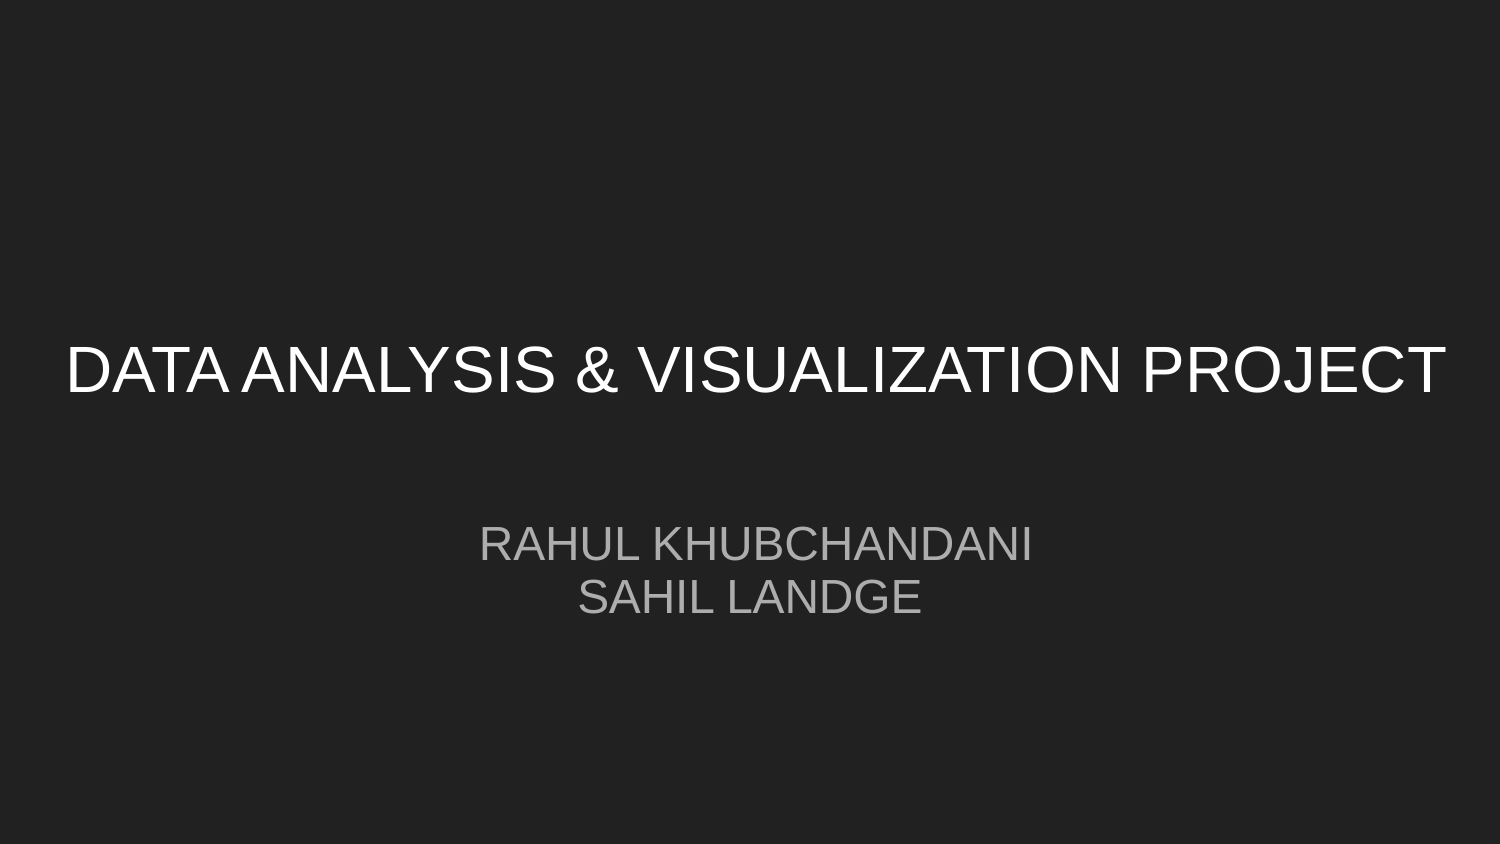

# DATA ANALYSIS & VISUALIZATION PROJECT
 RAHUL KHUBCHANDANI
SAHIL LANDGE